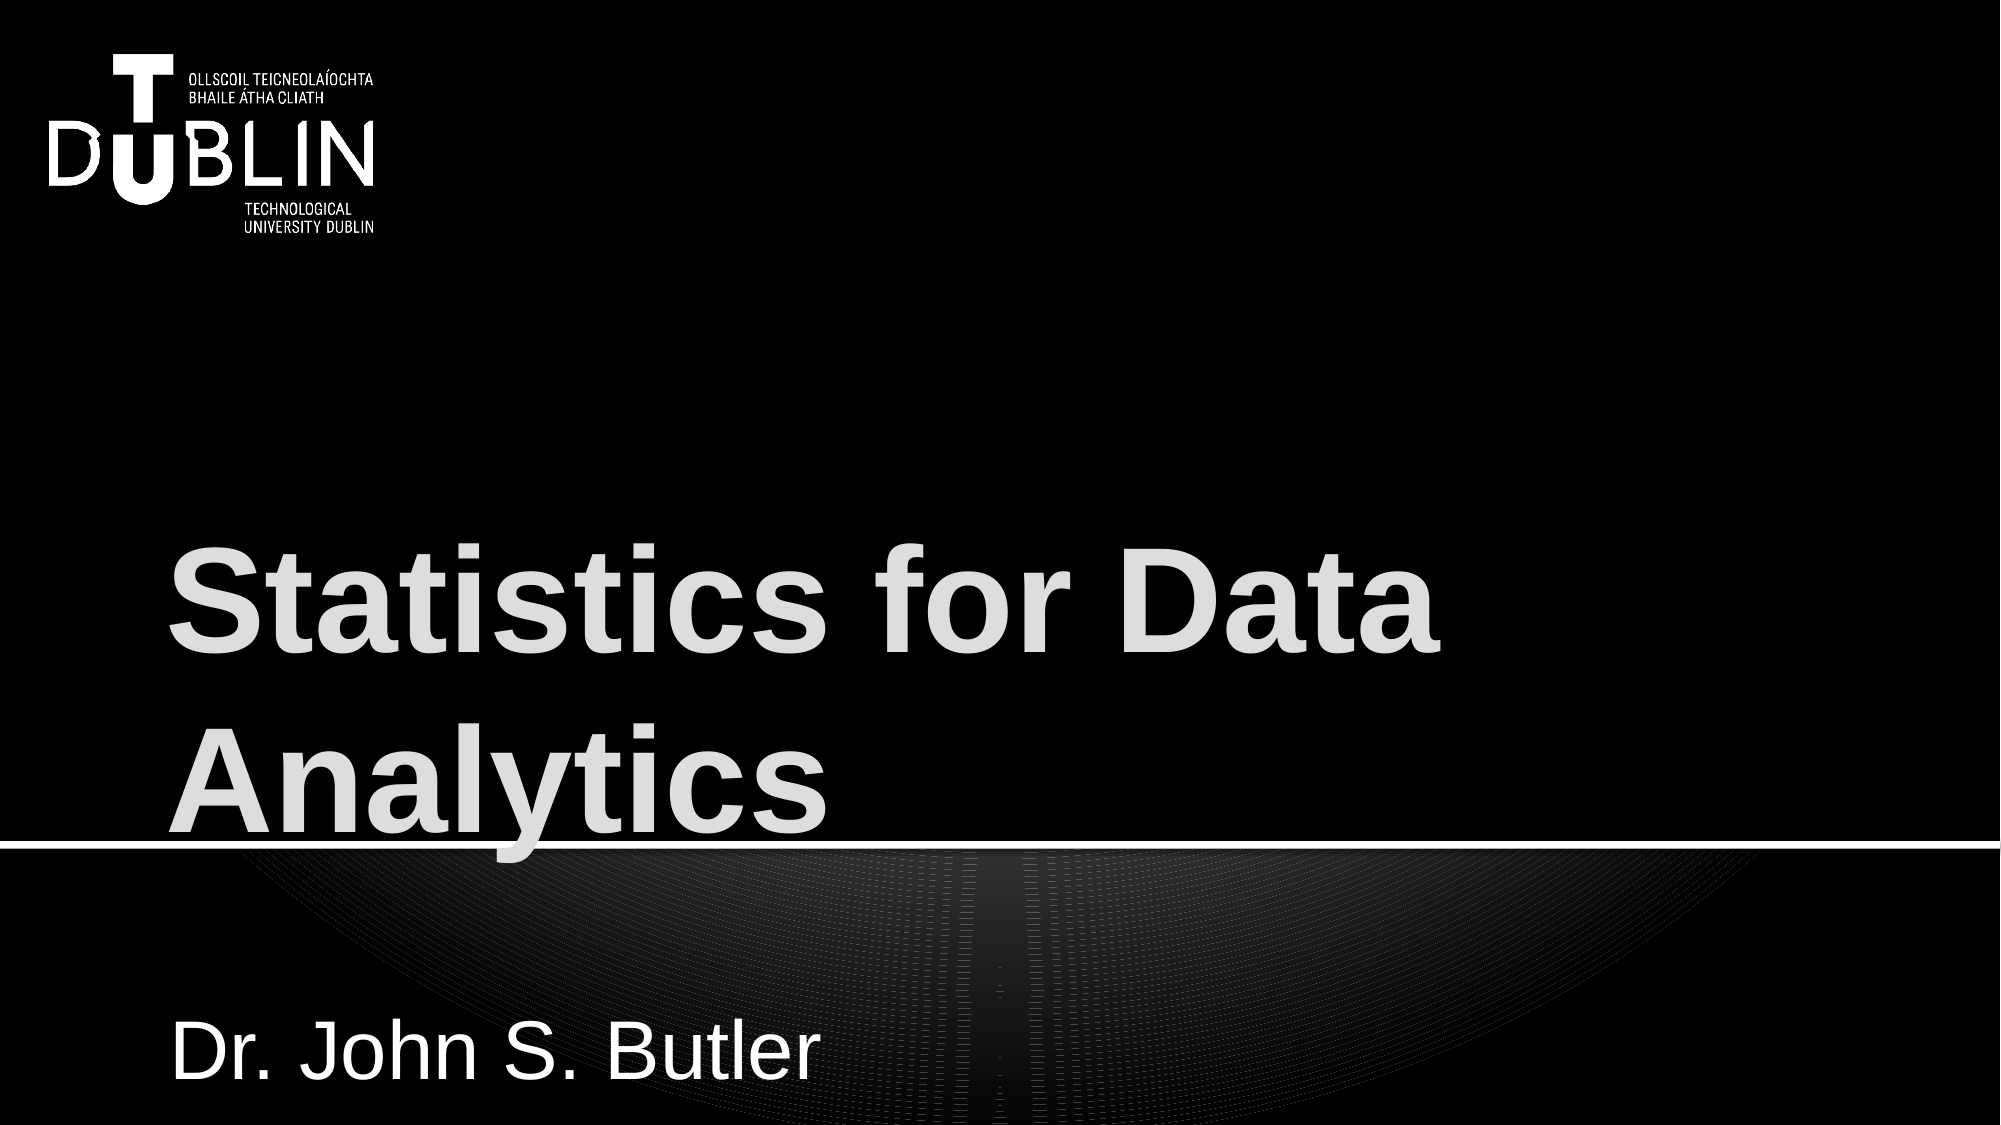

# Statistics for Data Analytics
Dr. John S. Butler